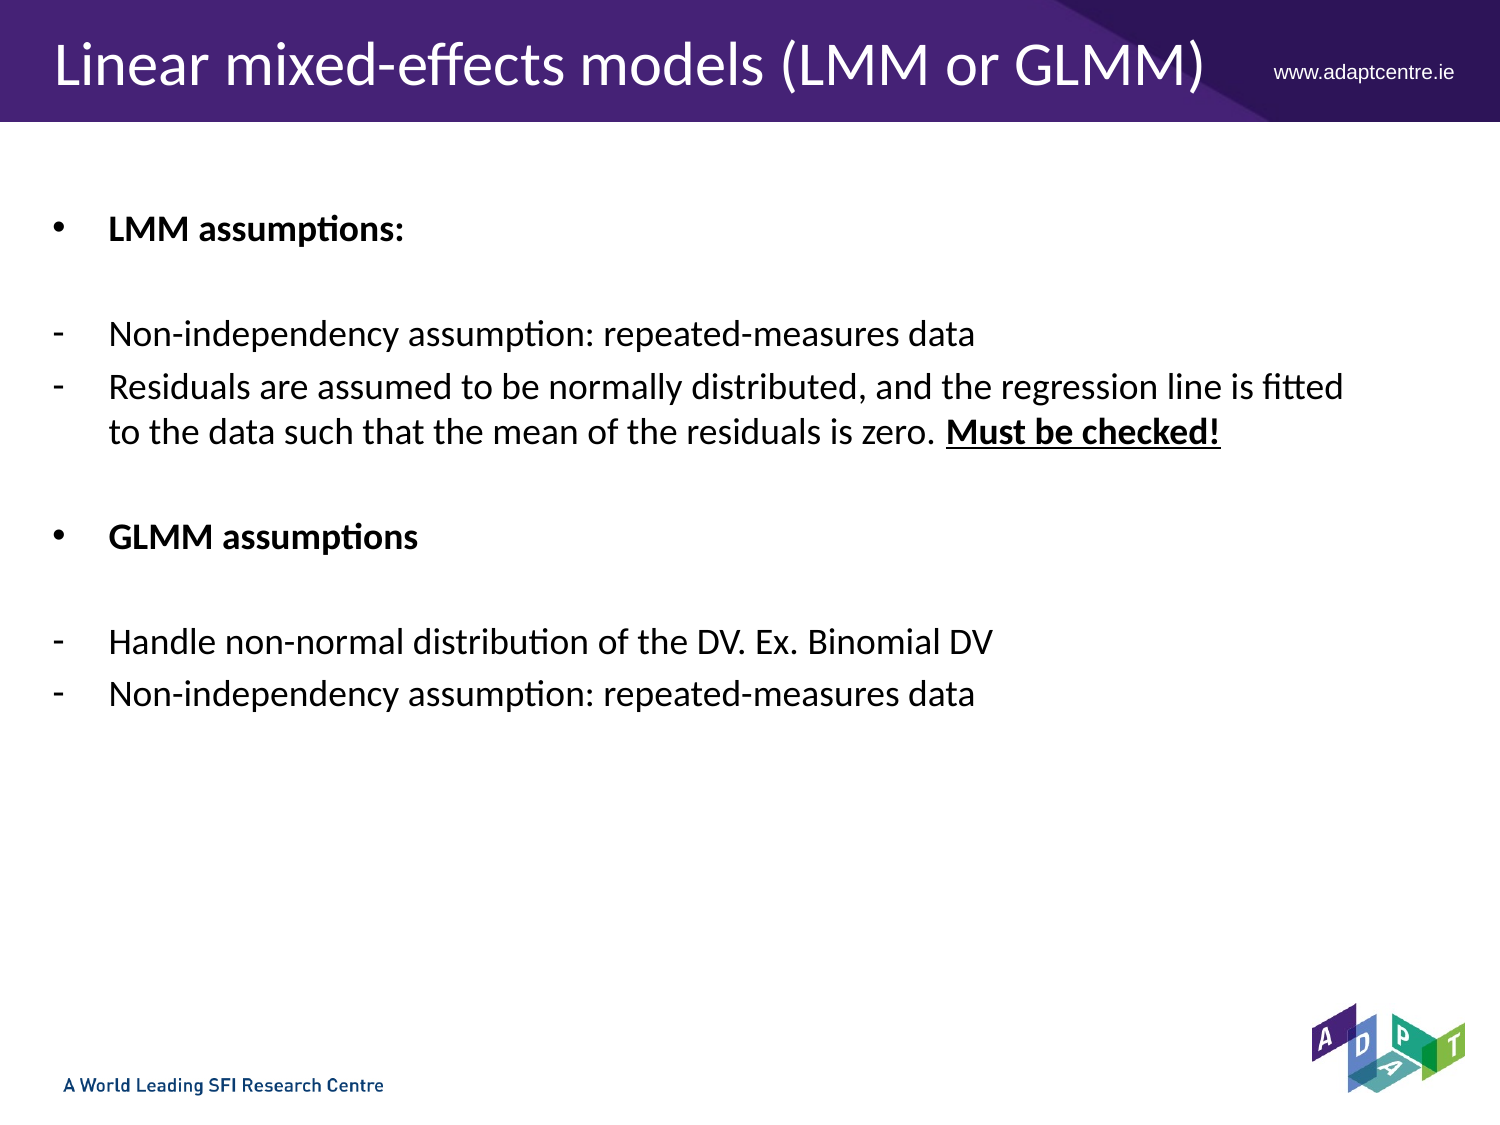

# Linear mixed-effects models (LMM or GLMM)
LMM assumptions:

Non-independency assumption: repeated-measures data
Residuals are assumed to be normally distributed, and the regression line is fitted to the data such that the mean of the residuals is zero. Must be checked!

GLMM assumptions

Handle non-normal distribution of the DV. Ex. Binomial DV
Non-independency assumption: repeated-measures data